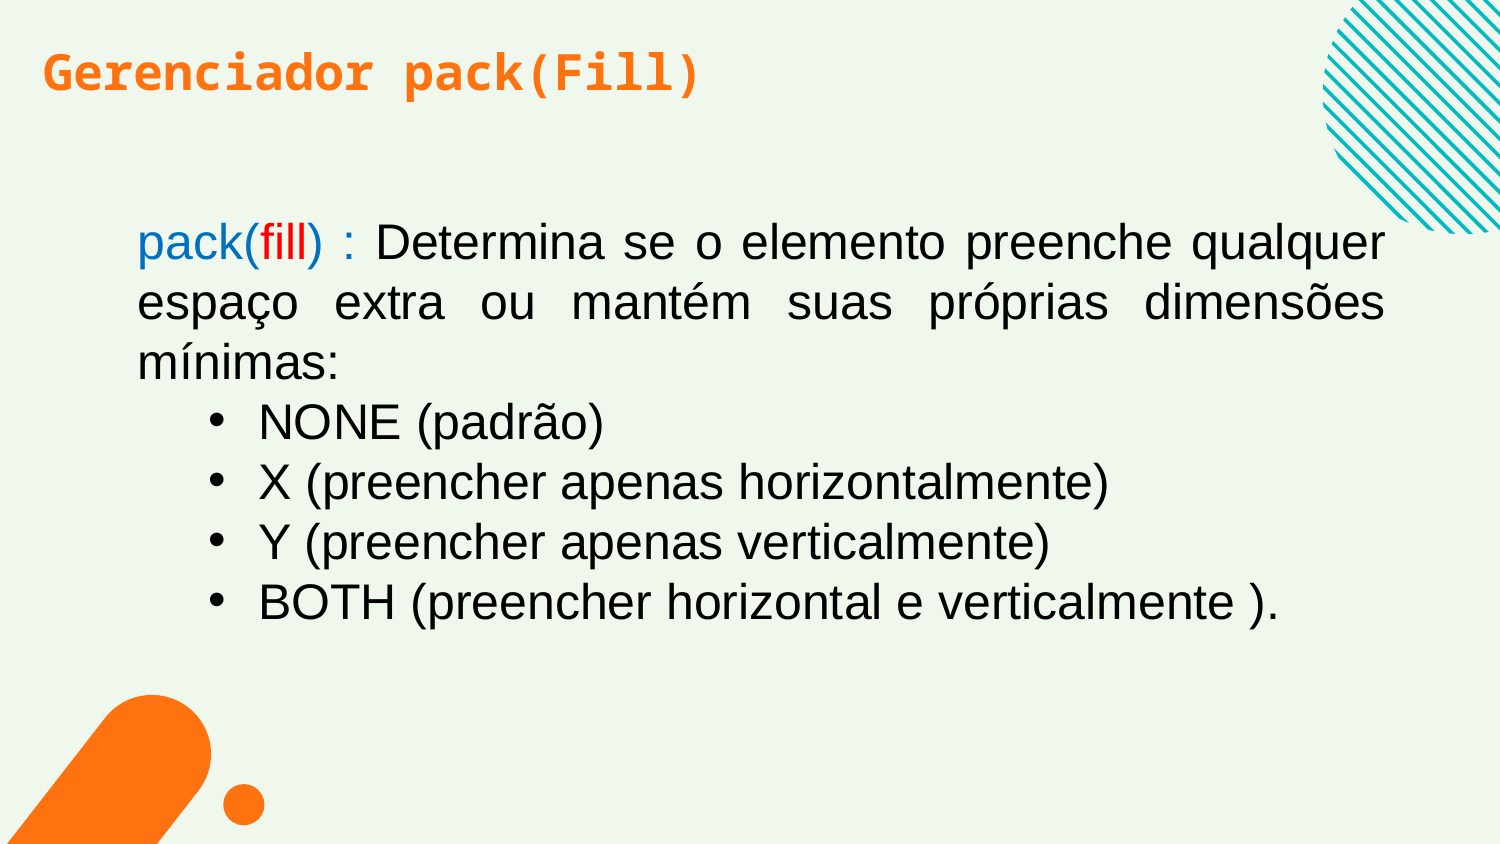

Gerenciador pack(Fill)
pack(fill) : Determina se o elemento preenche qualquer espaço extra ou mantém suas próprias dimensões mínimas:
 NONE (padrão)
 X (preencher apenas horizontalmente)
 Y (preencher apenas verticalmente)
 BOTH (preencher horizontal e verticalmente ).